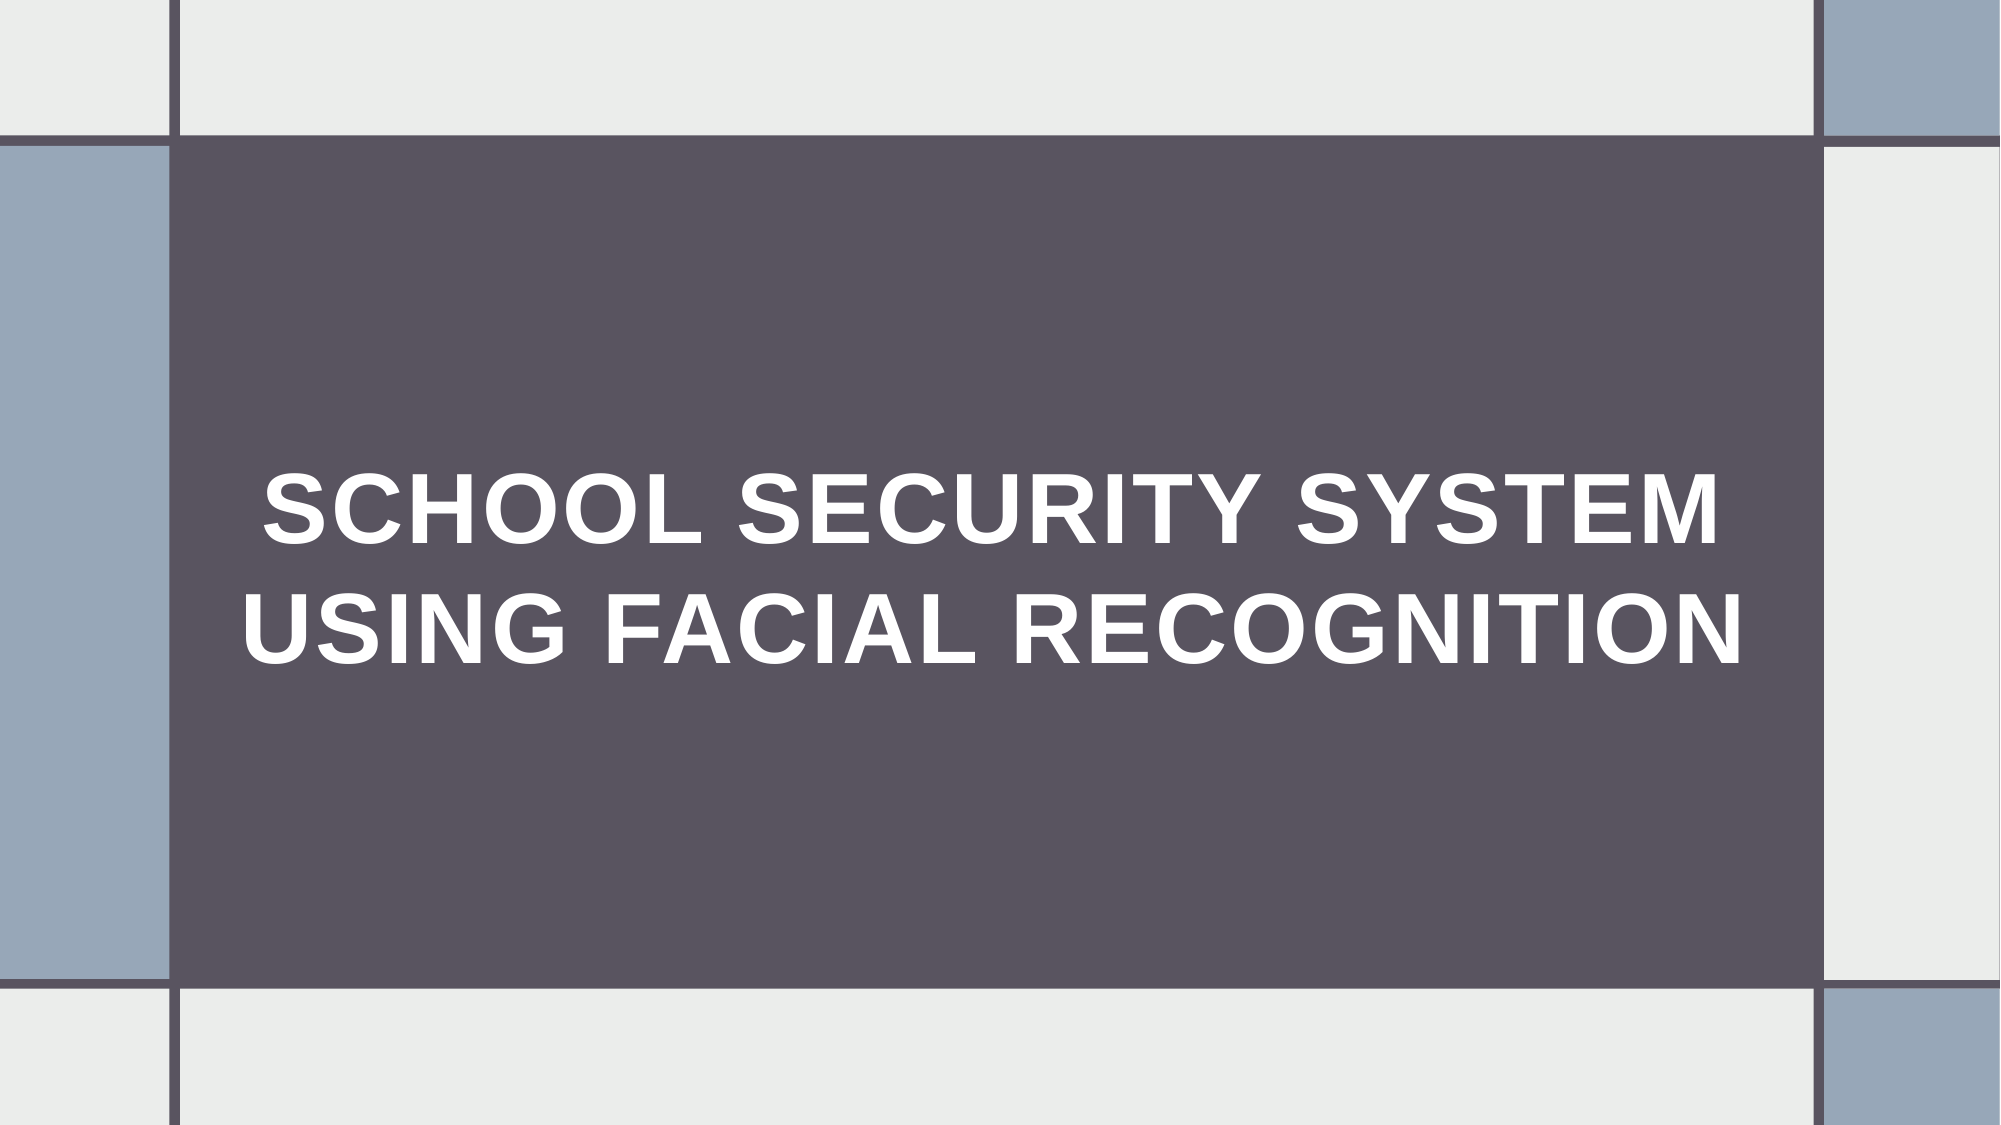

# SCHOOL SECURITY SYSTEM USING FACIAL RECOGNITION